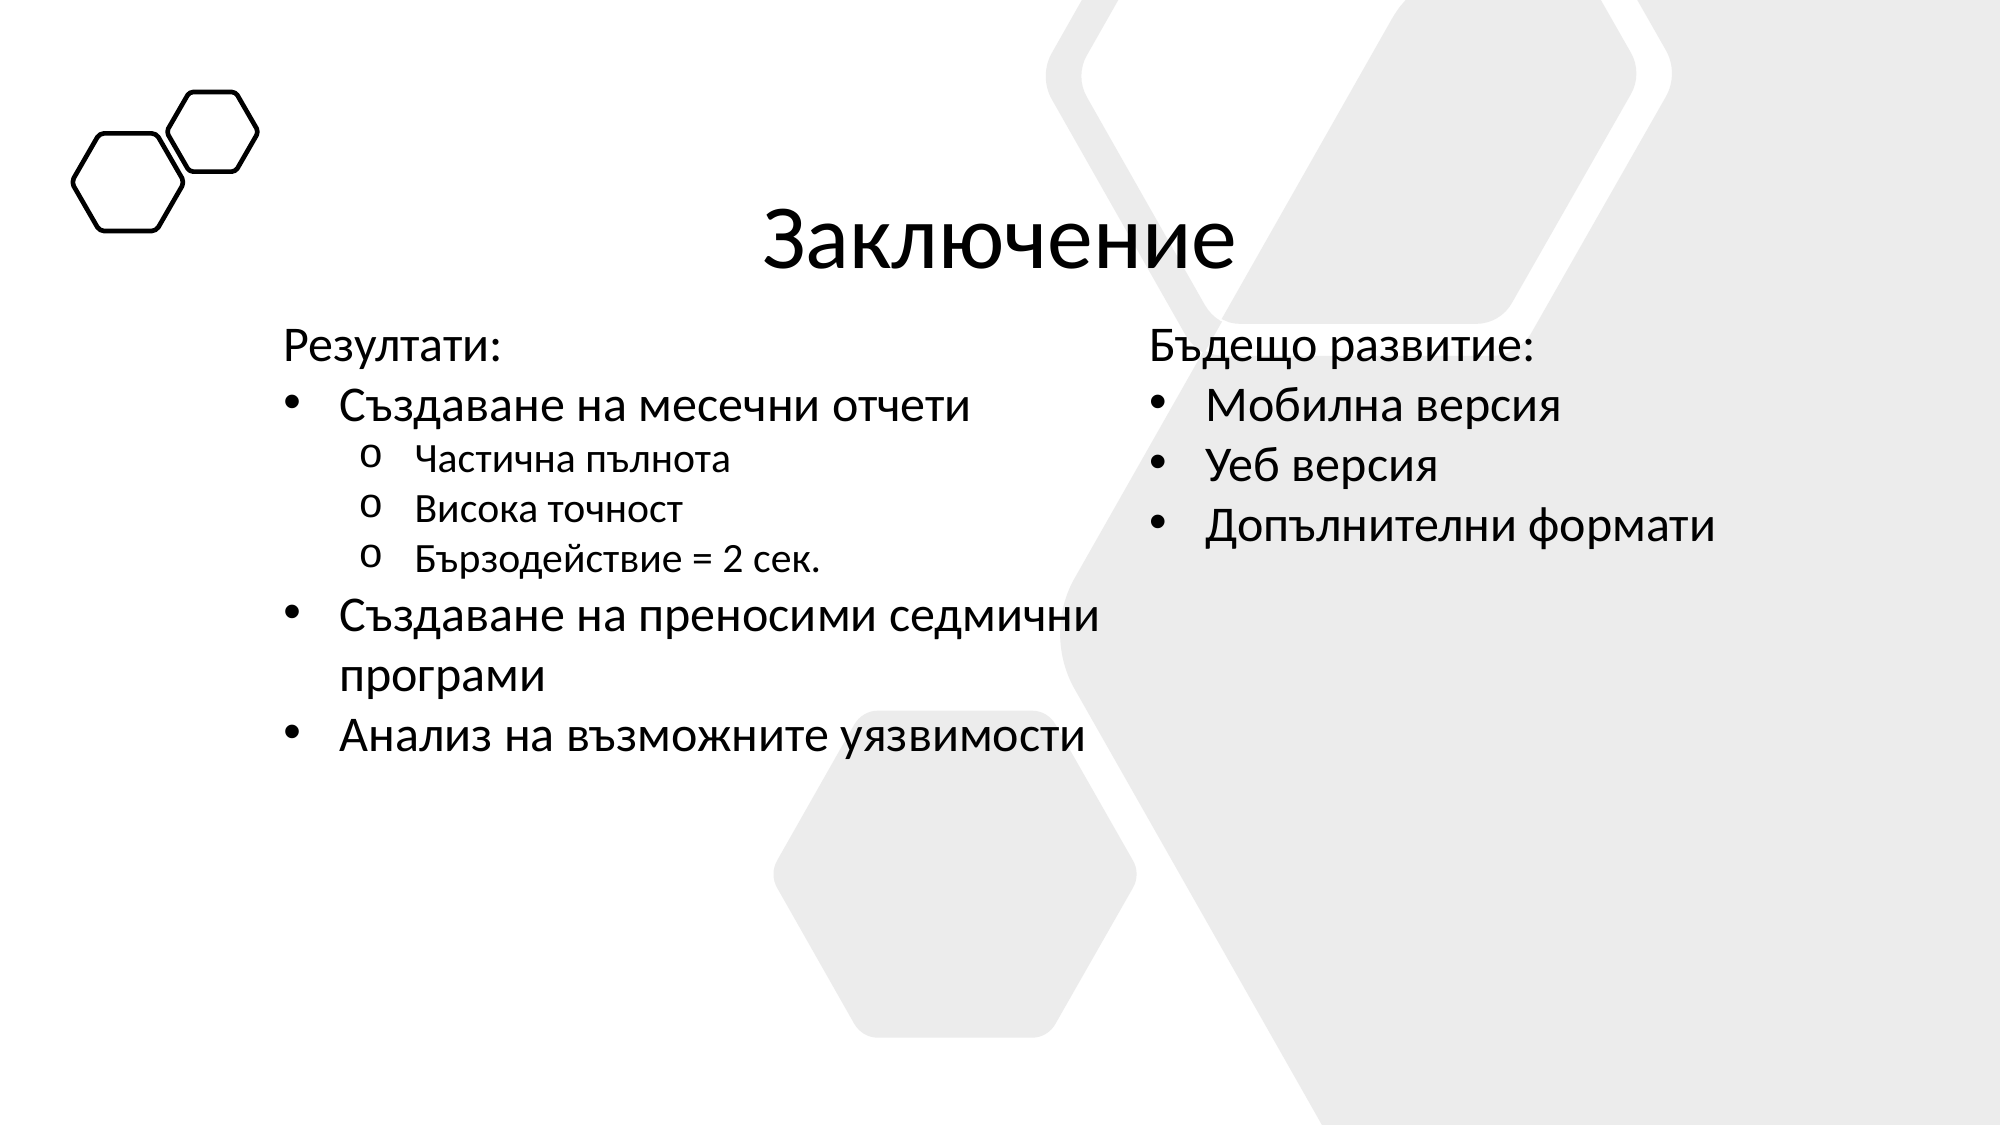

# Заключение
Резултати:
Създаване на месечни отчети
Частична пълнота
Висока точност
Бързодействие = 2 сек.
Създаване на преносими седмични програми
Анализ на възможните уязвимости
Бъдещо развитие:
Мобилна версия
Уеб версия
Допълнителни формати